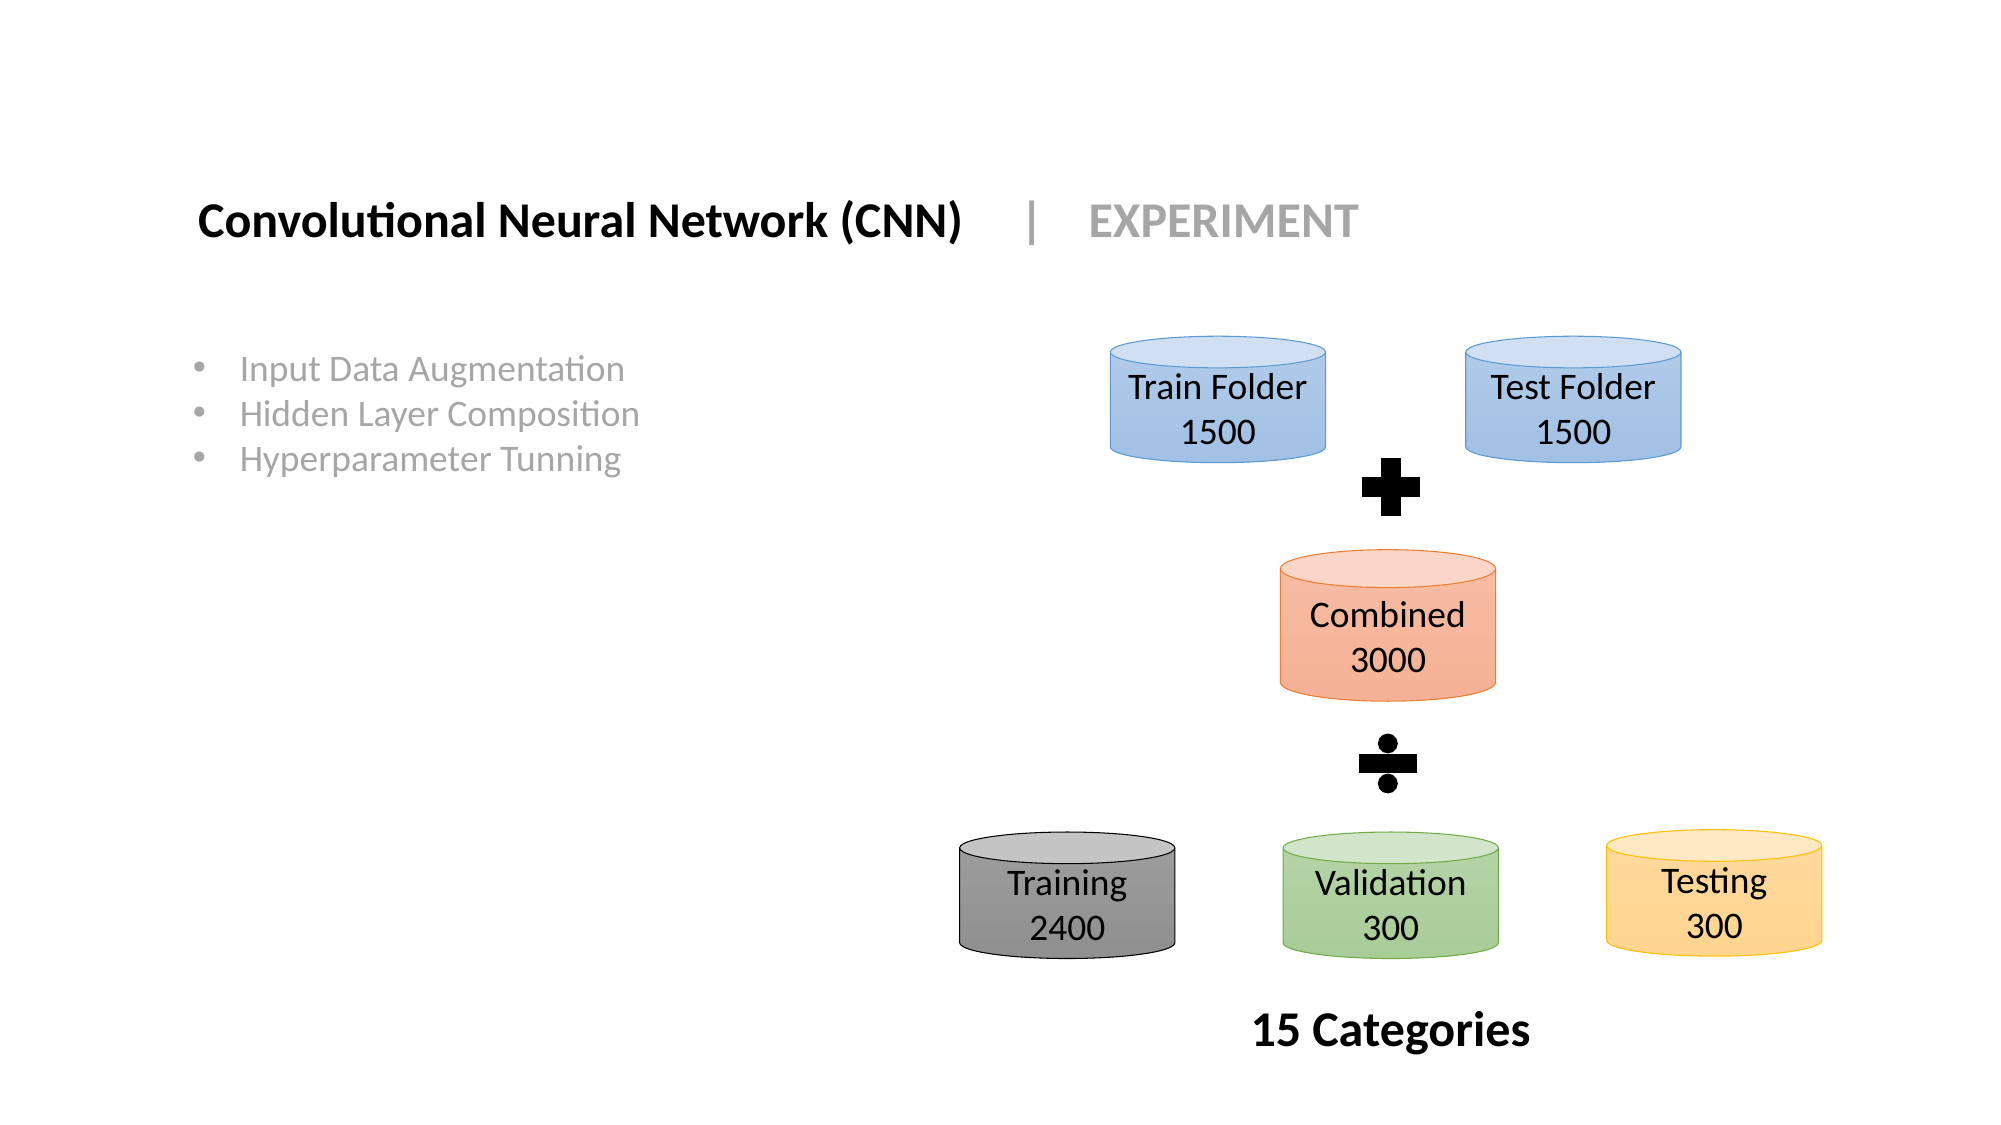

Convolutional Neural Network (CNN)     |    EXPERIMENT
Input Data Augmentation
Hidden Layer Composition
Hyperparameter Tunning
Train Folder
1500
Test Folder
1500

Combined
3000

Testing
300
Training
2400
Validation
300
15 Categories